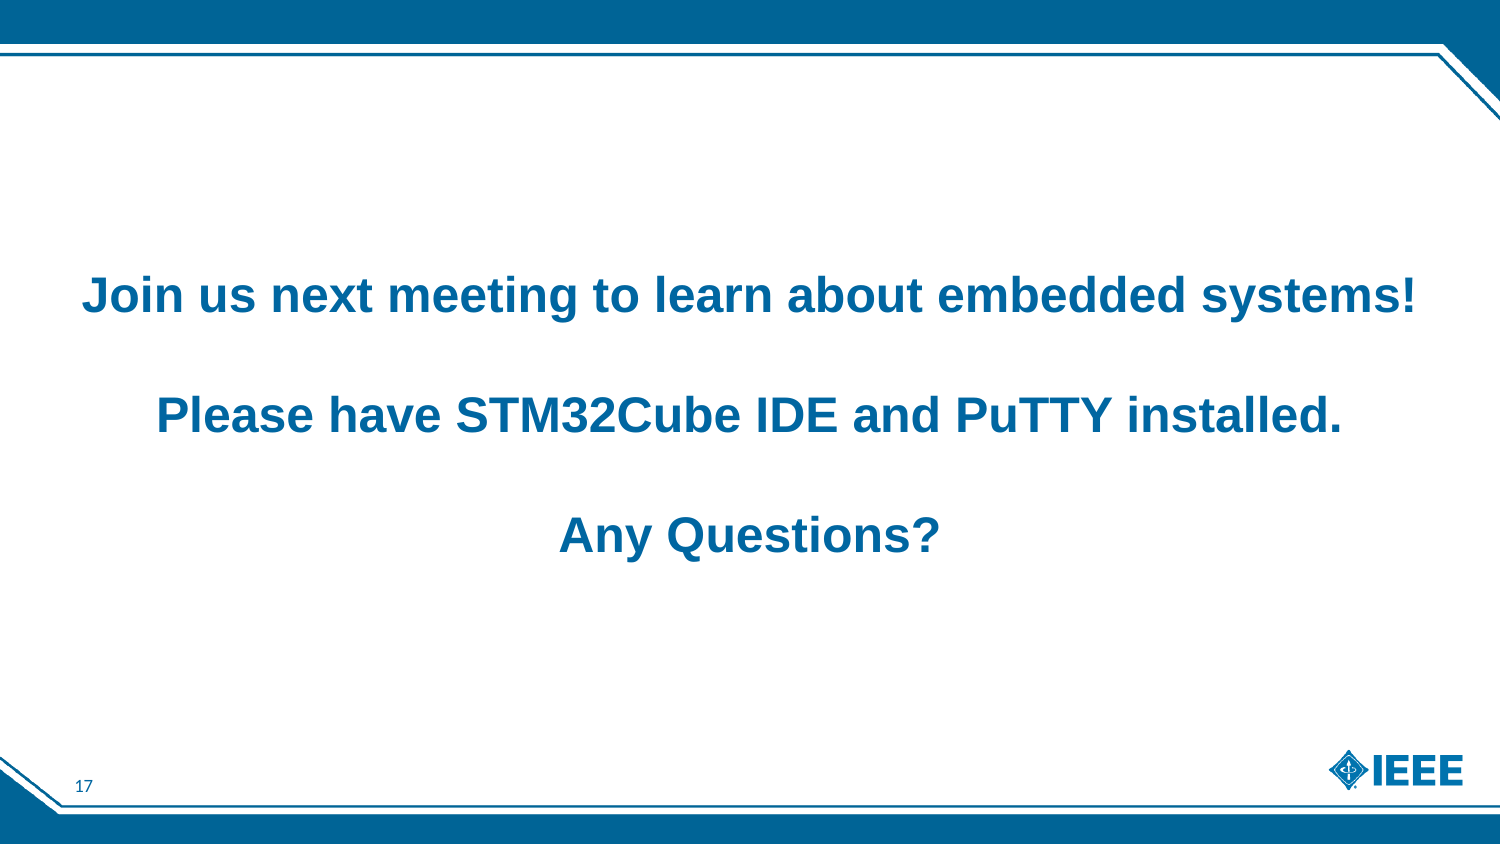

# Join us next meeting to learn about embedded systems! Please have STM32Cube IDE and PuTTY installed.
Any Questions?